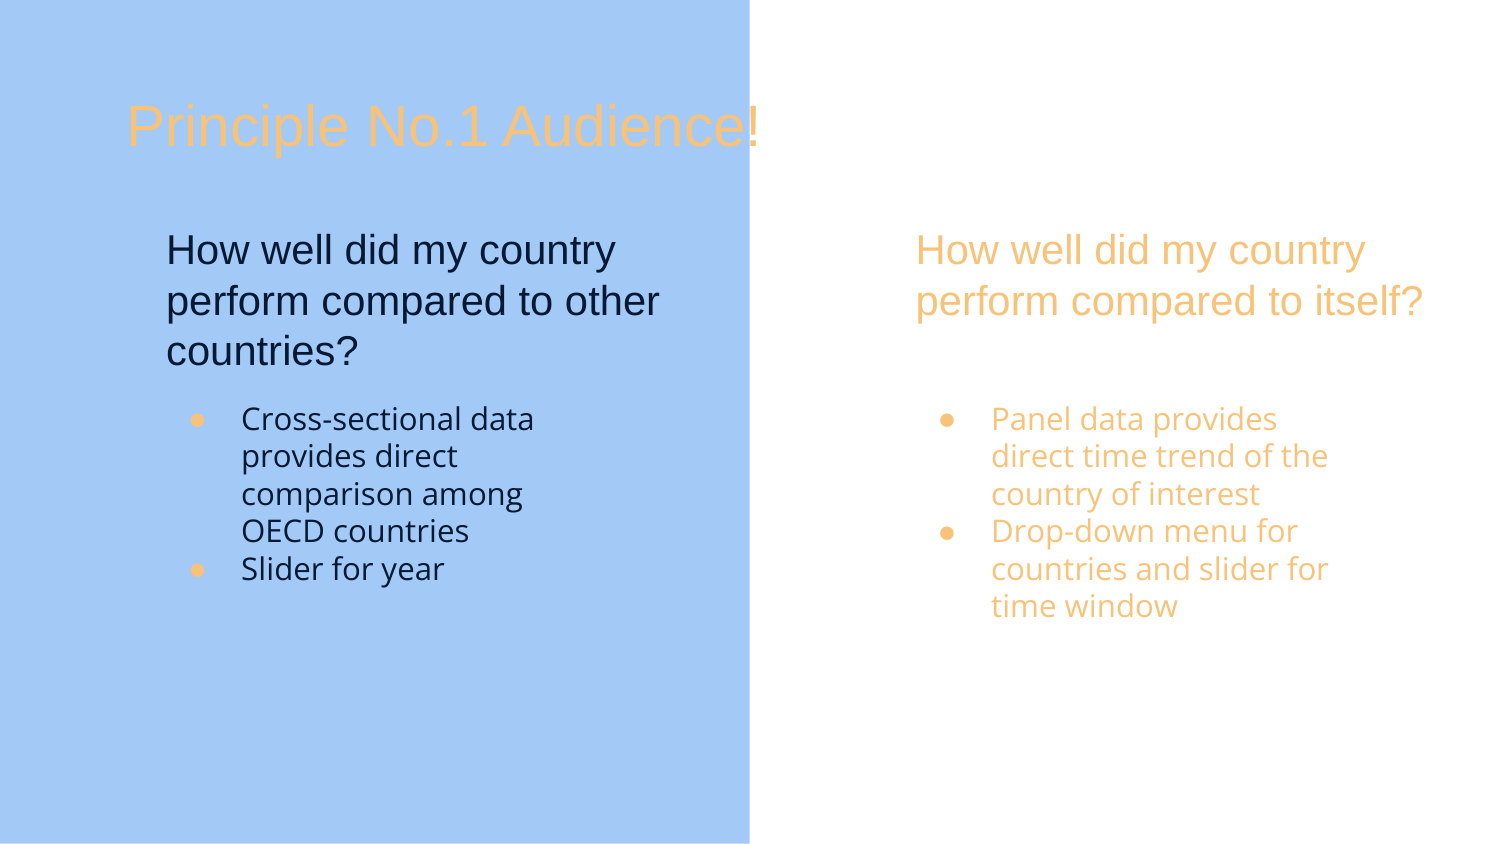

Principle No.1 Audience!
# How well did my country perform compared to other countries?
How well did my country perform compared to itself?
Cross-sectional data provides direct comparison among OECD countries
Slider for year
Panel data provides direct time trend of the country of interest
Drop-down menu for countries and slider for time window